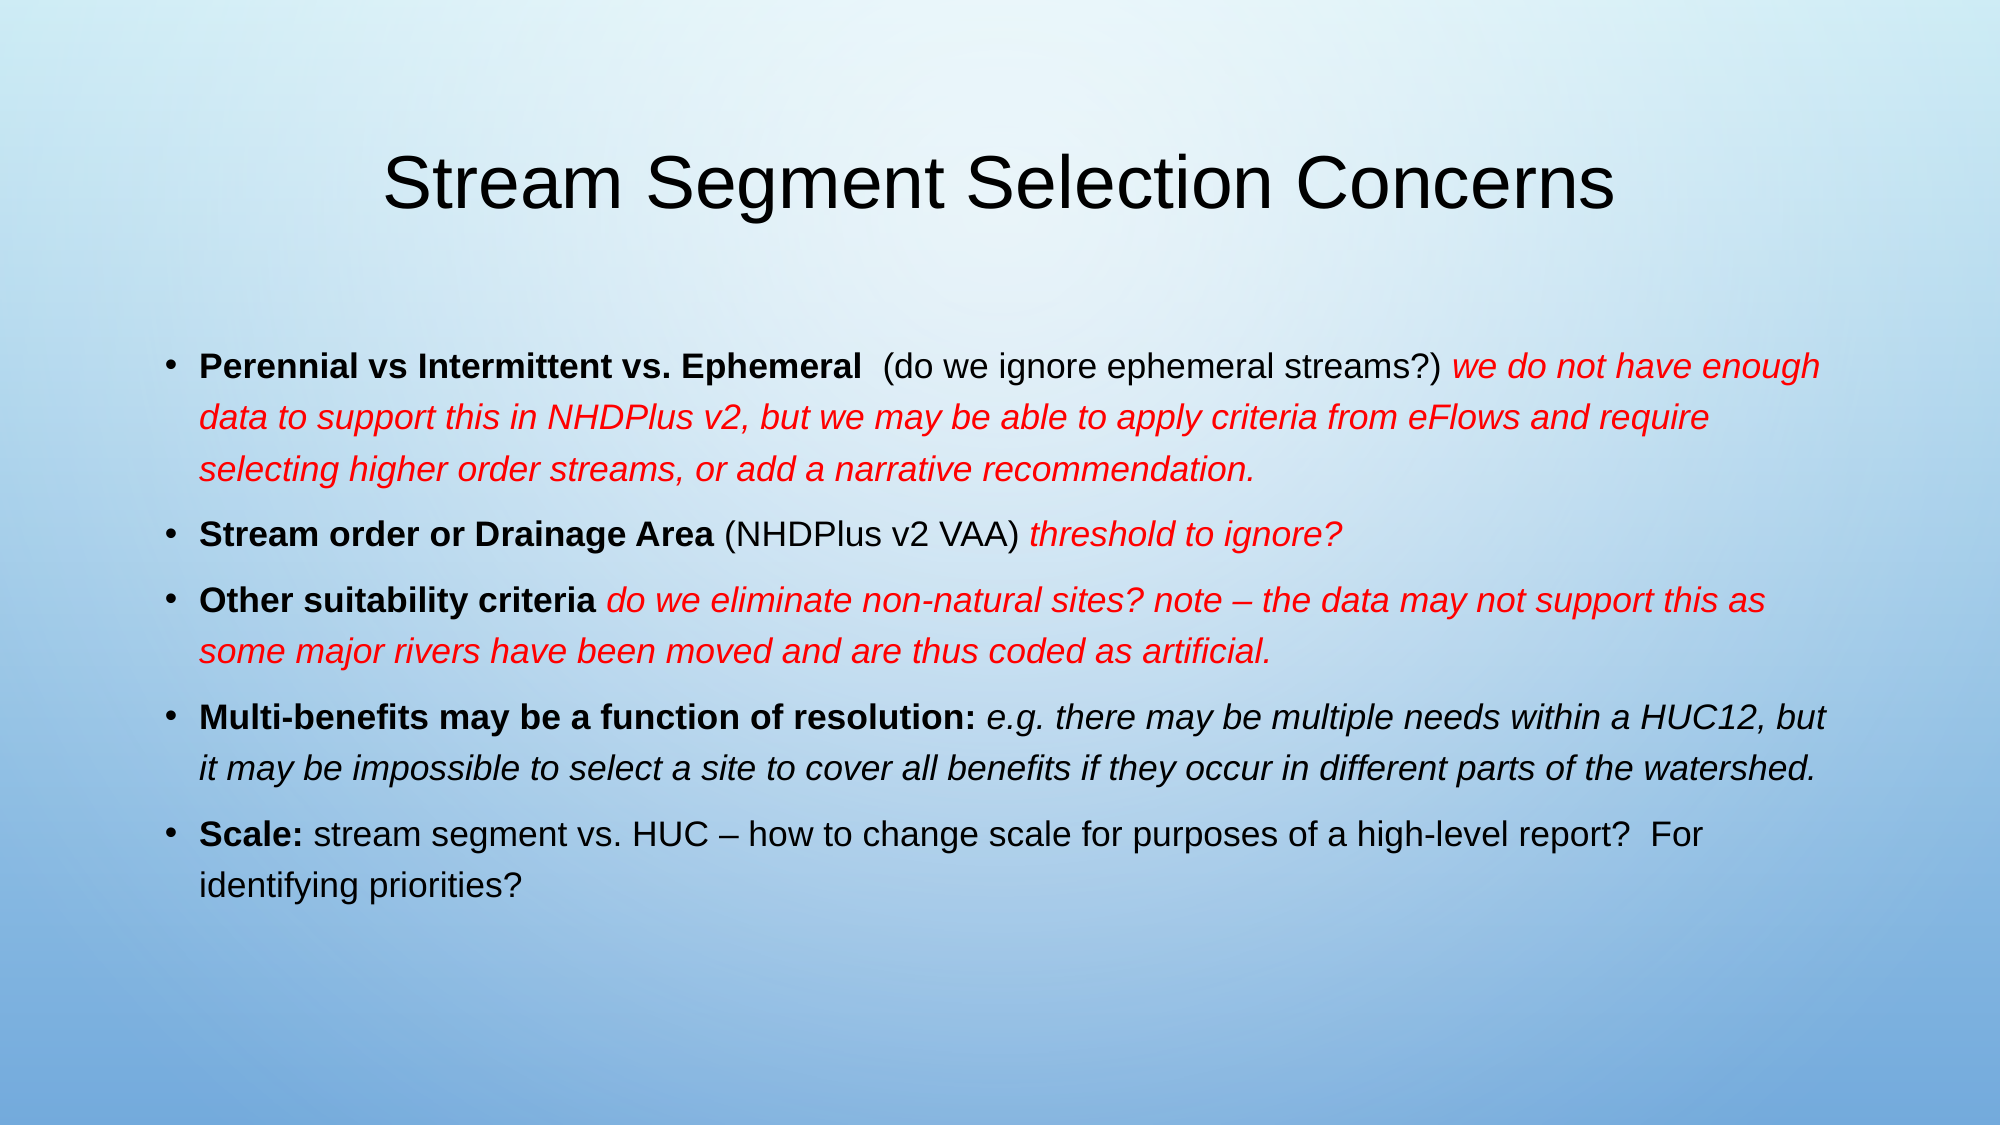

# Stream Segment Selection Concerns
Perennial vs Intermittent vs. Ephemeral  (do we ignore ephemeral streams?) we do not have enough data to support this in NHDPlus v2, but we may be able to apply criteria from eFlows and require selecting higher order streams, or add a narrative recommendation.
Stream order or Drainage Area (NHDPlus v2 VAA) threshold to ignore?
Other suitability criteria do we eliminate non-natural sites? note – the data may not support this as some major rivers have been moved and are thus coded as artificial.
Multi-benefits may be a function of resolution: e.g. there may be multiple needs within a HUC12, but it may be impossible to select a site to cover all benefits if they occur in different parts of the watershed.
Scale: stream segment vs. HUC – how to change scale for purposes of a high-level report?  For identifying priorities?